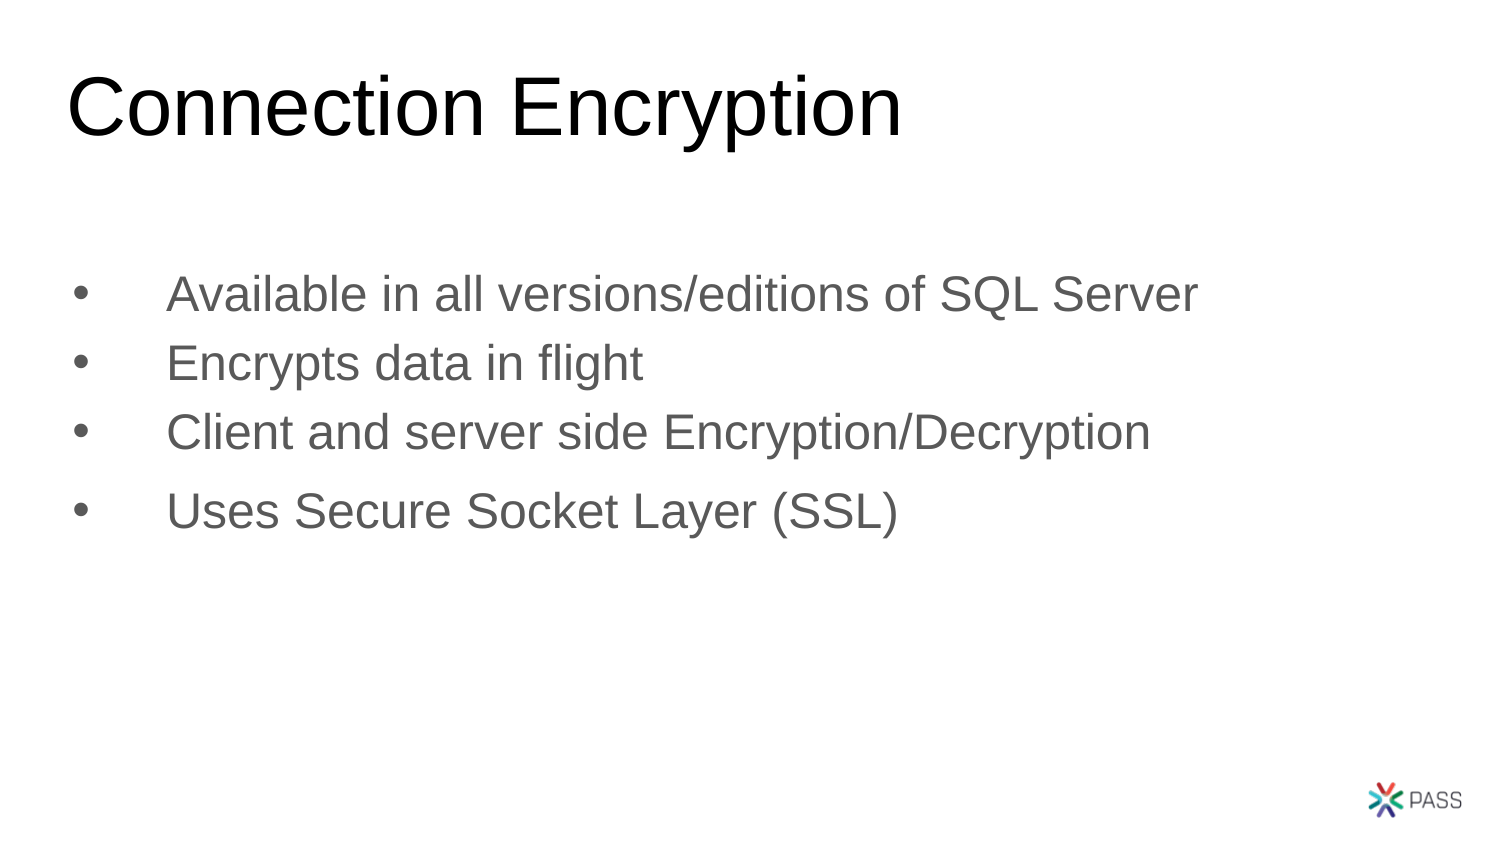

# Connection Encryption
Available in all versions/editions of SQL Server
Encrypts data in flight
Client and server side Encryption/Decryption
Uses Secure Socket Layer (SSL)